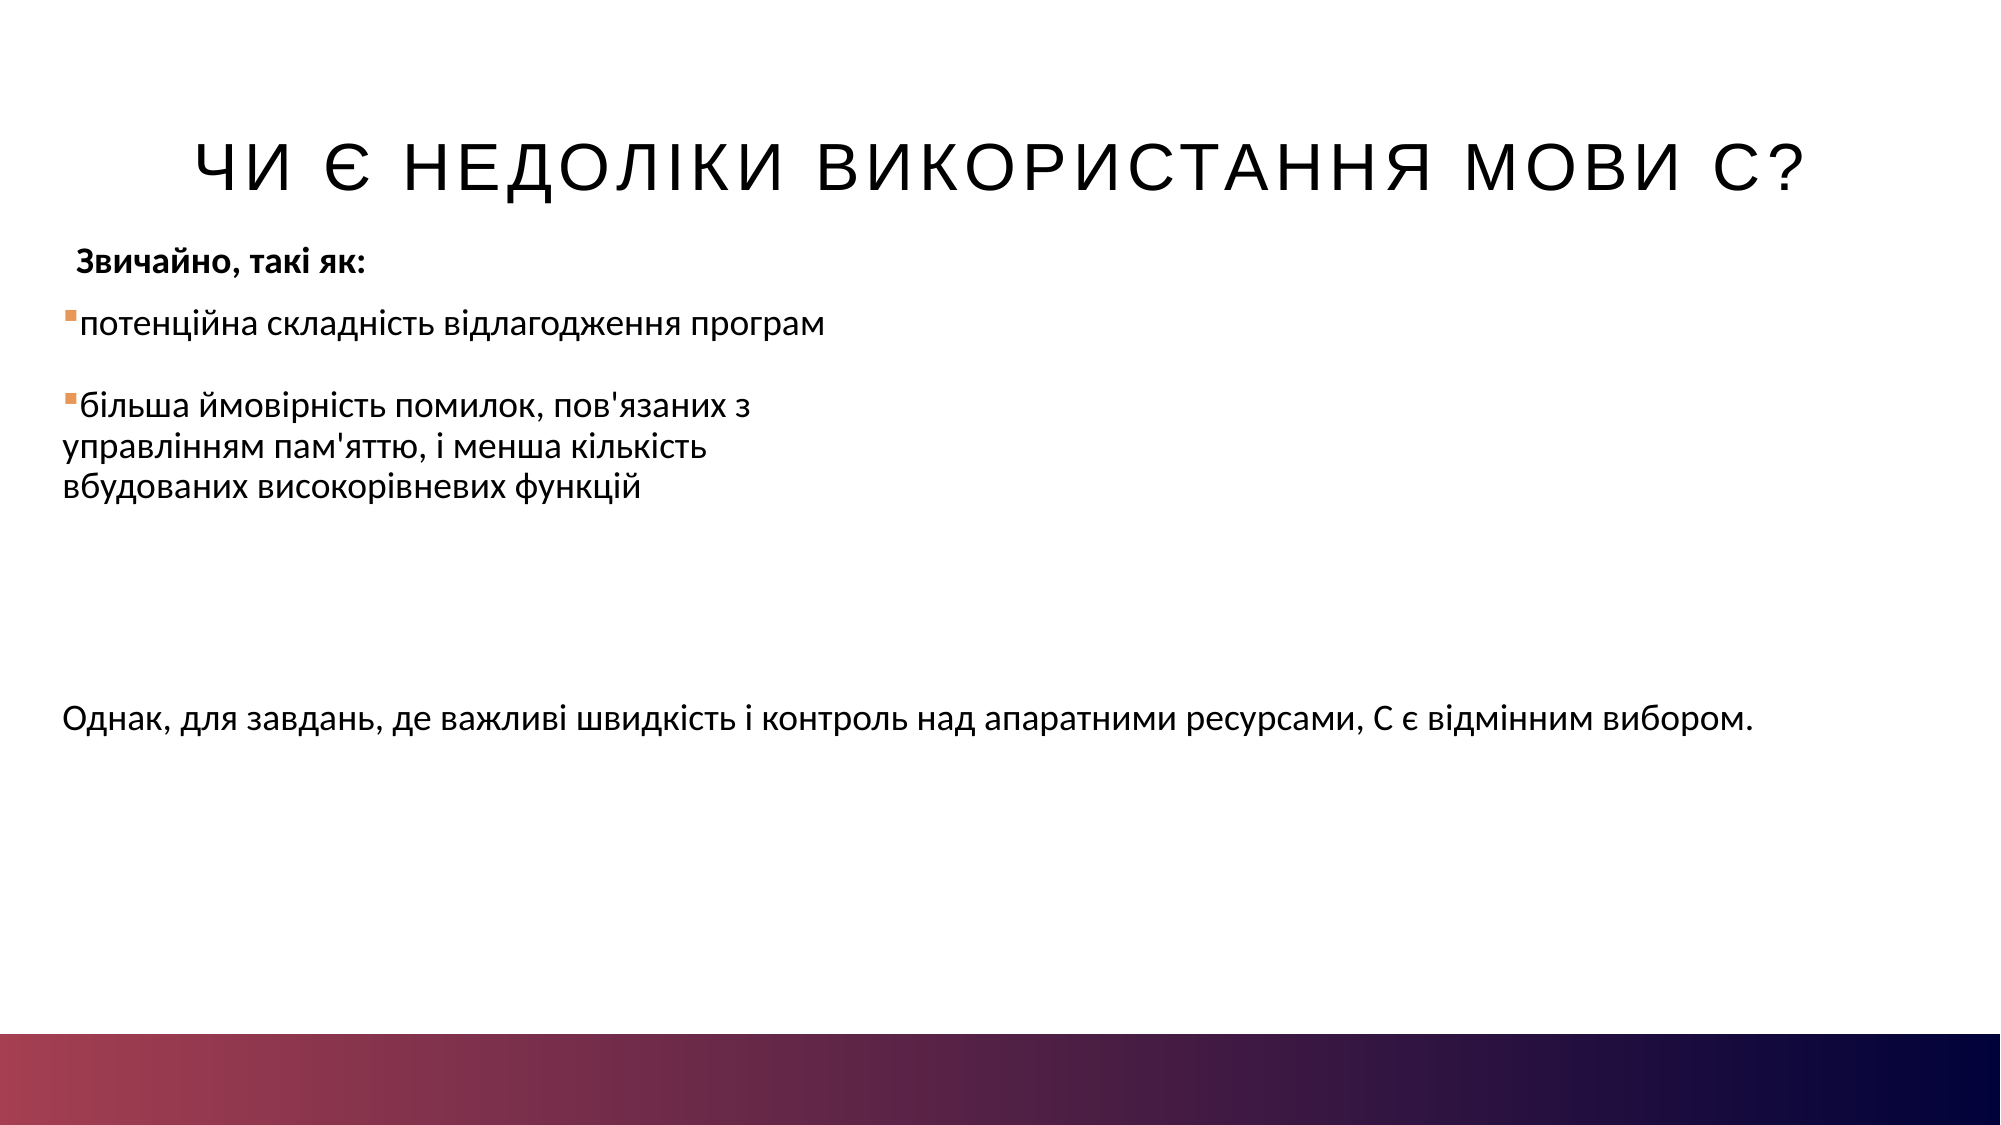

# Чи є недоліки використання мови С?
Звичайно, такі як:
потенційна складність відлагодження програм
більша ймовірність помилок, пов'язаних з управлінням пам'яттю, і менша кількість вбудованих високорівневих функцій
Однак, для завдань, де важливі швидкість і контроль над апаратними ресурсами, C є відмінним вибором.